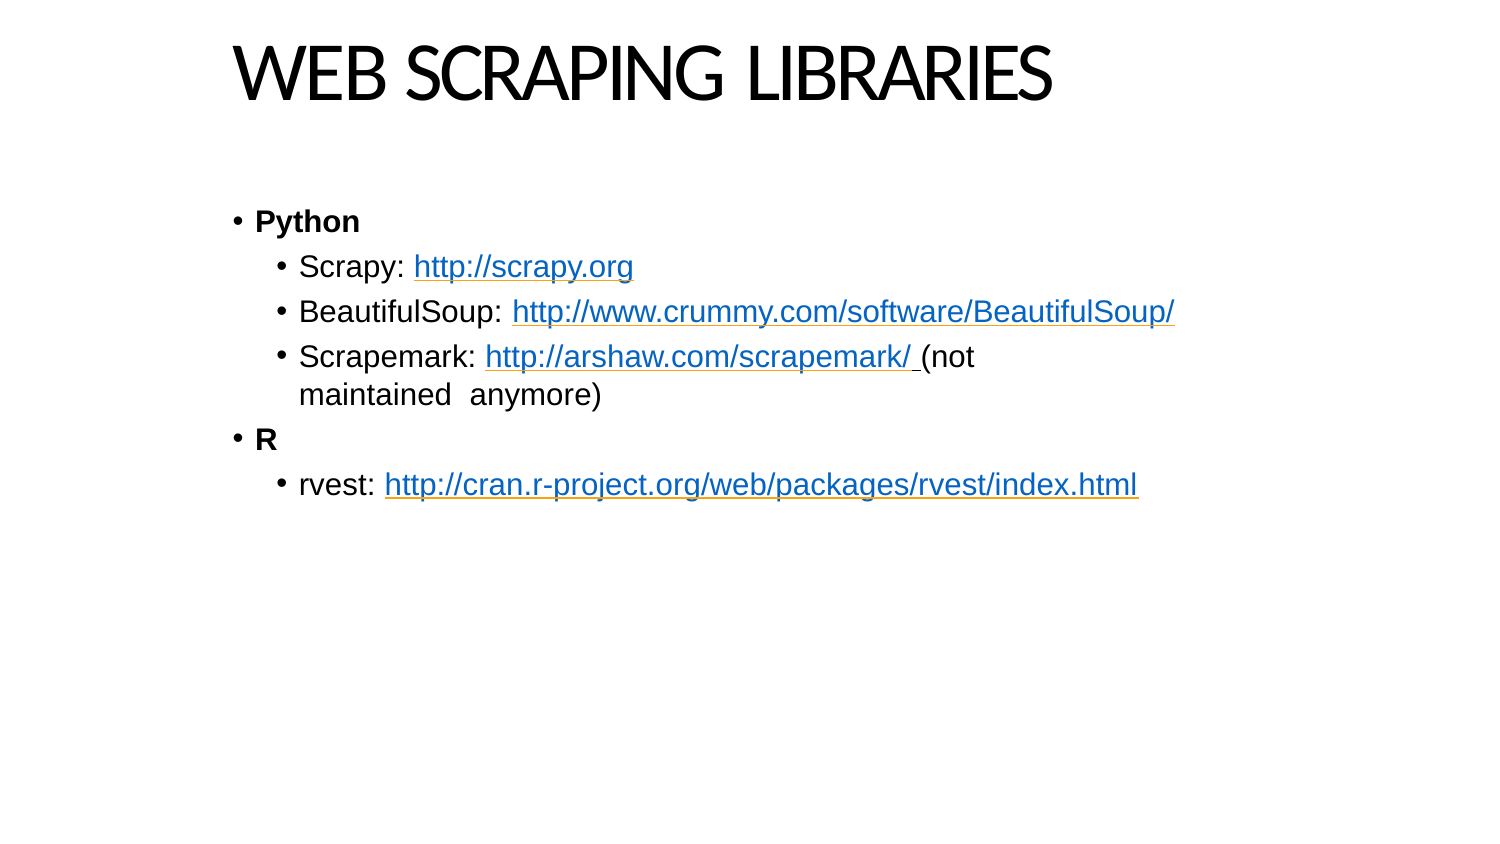

# WEB SCRAPING LIBRARIES
Python
Scrapy: http://scrapy.org
BeautifulSoup: http://www.crummy.com/software/BeautifulSoup/
Scrapemark: http://arshaw.com/scrapemark/ (not maintained  anymore)
R
rvest: http://cran.r-project.org/web/packages/rvest/index.html